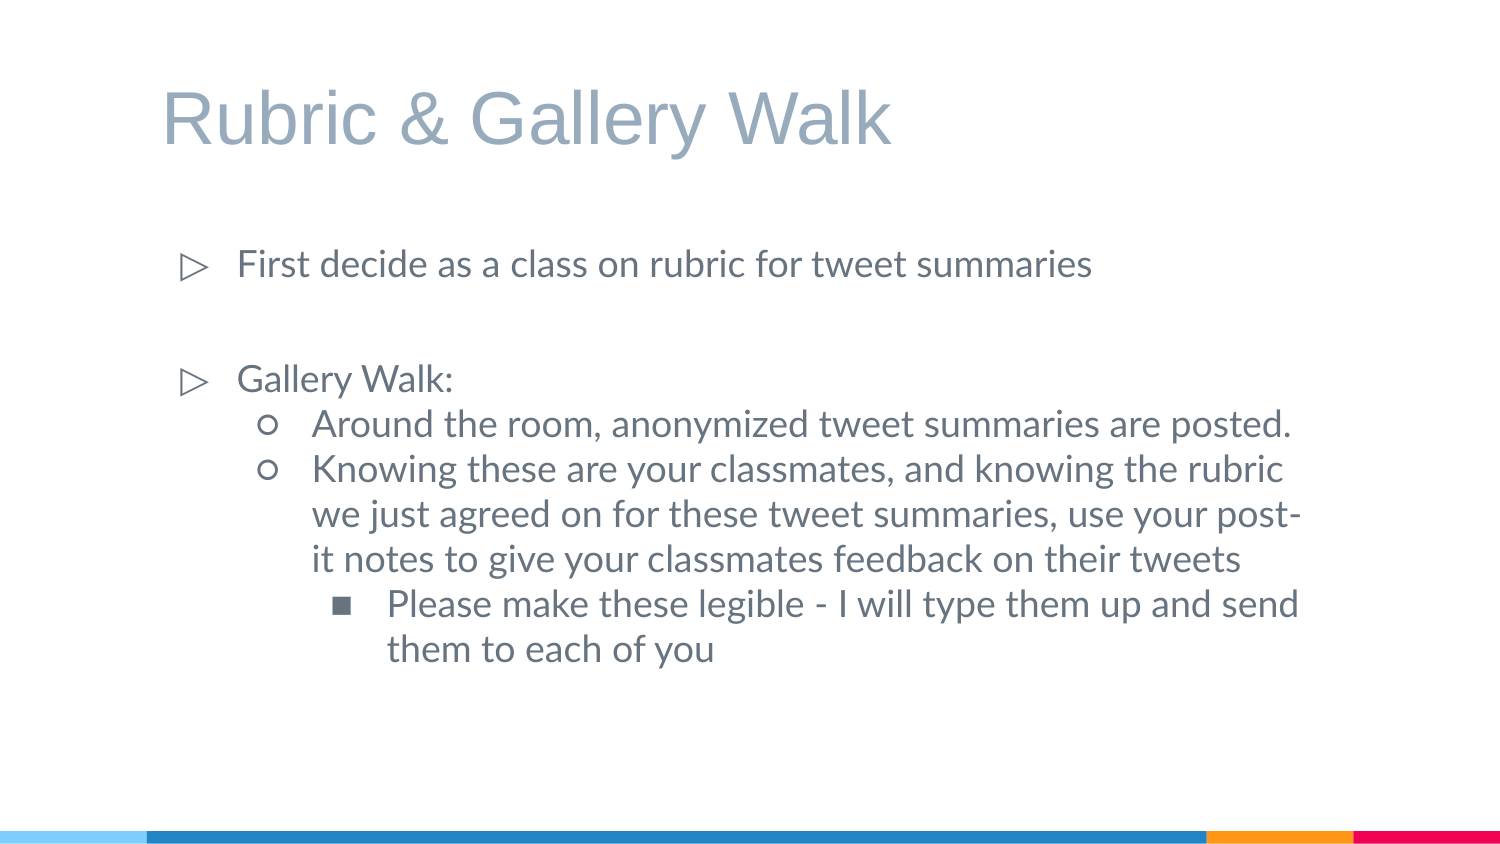

# Rubric & Gallery Walk
First decide as a class on rubric for tweet summaries

Gallery Walk:
Around the room, anonymized tweet summaries are posted.
Knowing these are your classmates, and knowing the rubric we just agreed on for these tweet summaries, use your post-it notes to give your classmates feedback on their tweets
Please make these legible - I will type them up and send them to each of you